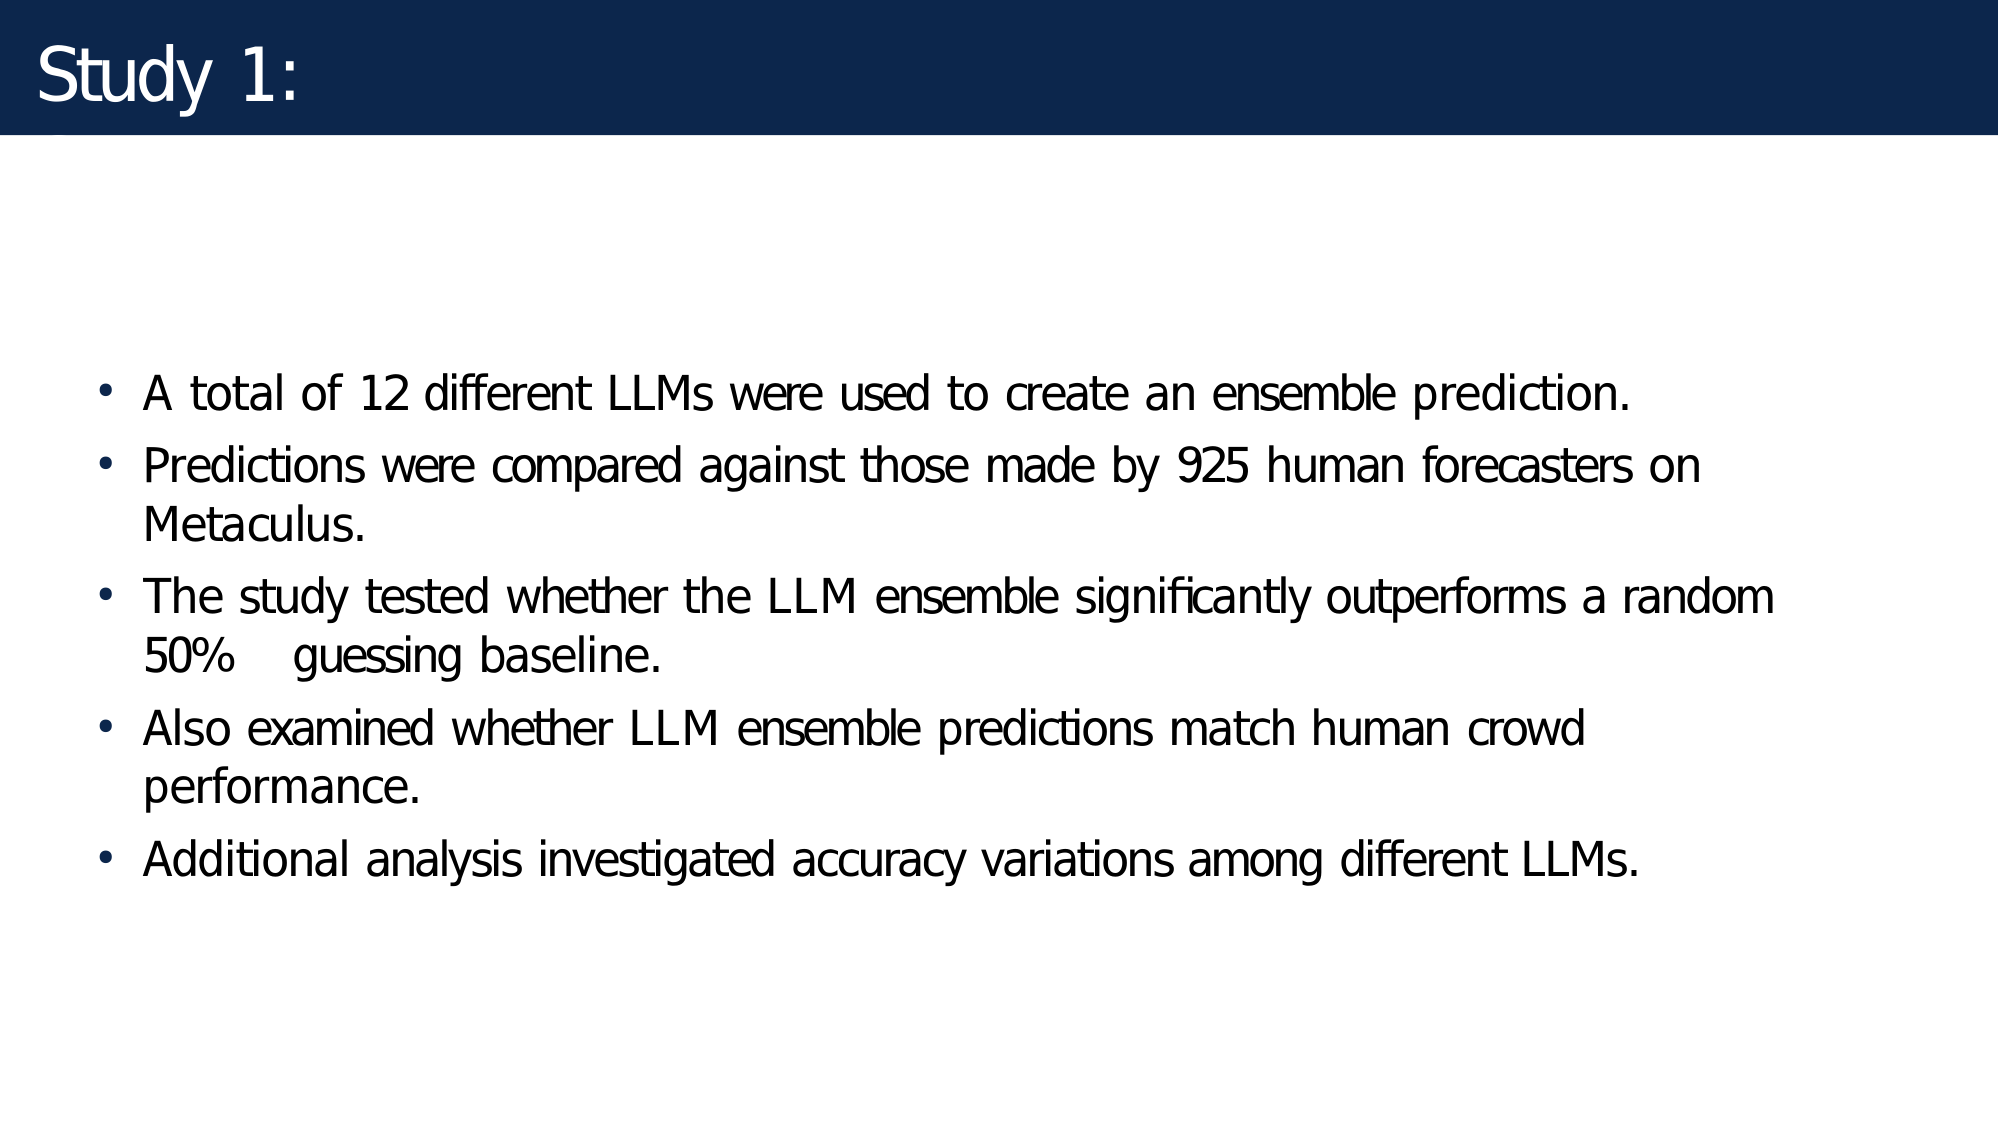

# Study 1: Summary
A total of 12 different LLMs were used to create an ensemble prediction.
Predictions were compared against those made by 925 human forecasters on Metaculus.
The study tested whether the LLM ensemble significantly outperforms a random 50% 	guessing baseline.
Also examined whether LLM ensemble predictions match human crowd performance.
Additional analysis investigated accuracy variations among different LLMs.
102 / 22